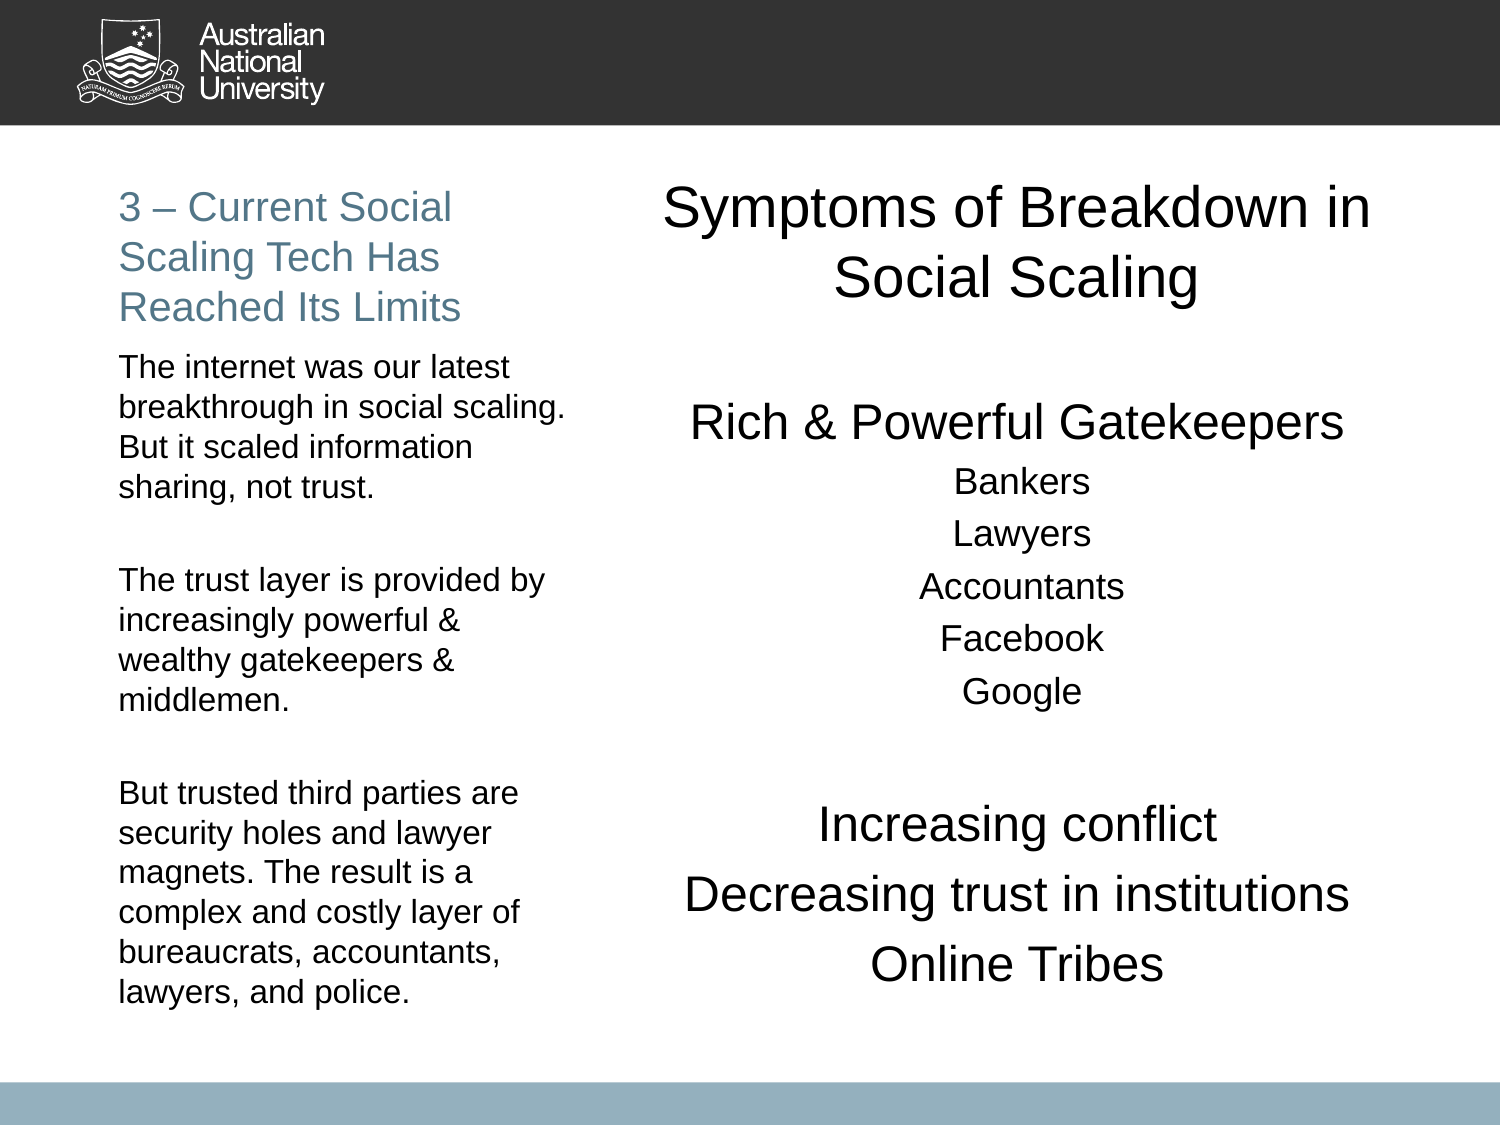

# 3 – Current Social Scaling Tech Has Reached Its Limits
Symptoms of Breakdown in Social Scaling

Rich & Powerful Gatekeepers
Bankers
Lawyers
Accountants
Facebook
Google

Increasing conflict
Decreasing trust in institutions
Online Tribes

The internet was our latest breakthrough in social scaling. But it scaled information sharing, not trust.

The trust layer is provided by increasingly powerful & wealthy gatekeepers & middlemen.

But trusted third parties are security holes and lawyer magnets. The result is a complex and costly layer of bureaucrats, accountants, lawyers, and police.